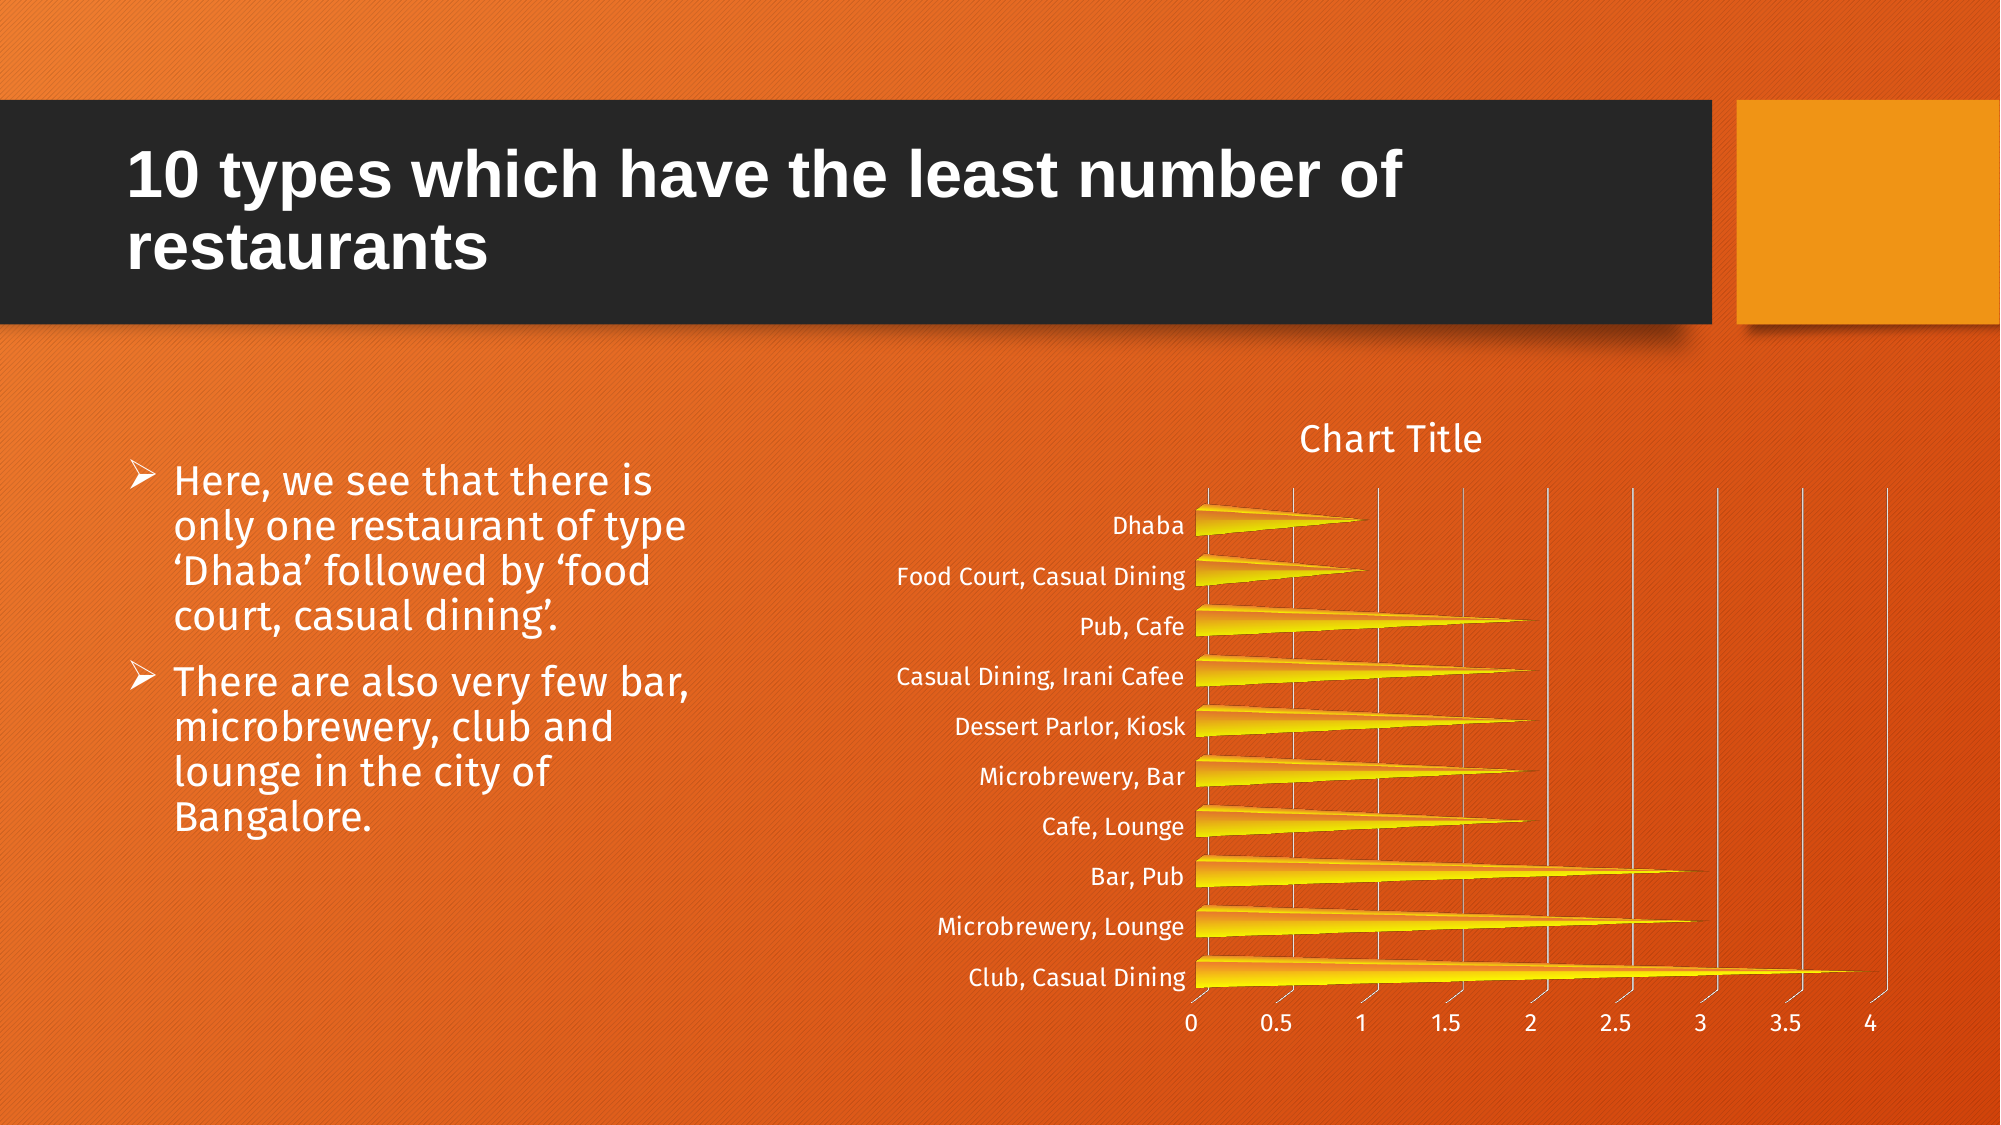

# 10 types which have the least number of restaurants

[unsupported chart]

Here, we see that there is only one restaurant of type ‘Dhaba’ followed by ‘food court, casual dining’.
There are also very few bar, microbrewery, club and lounge in the city of Bangalore.